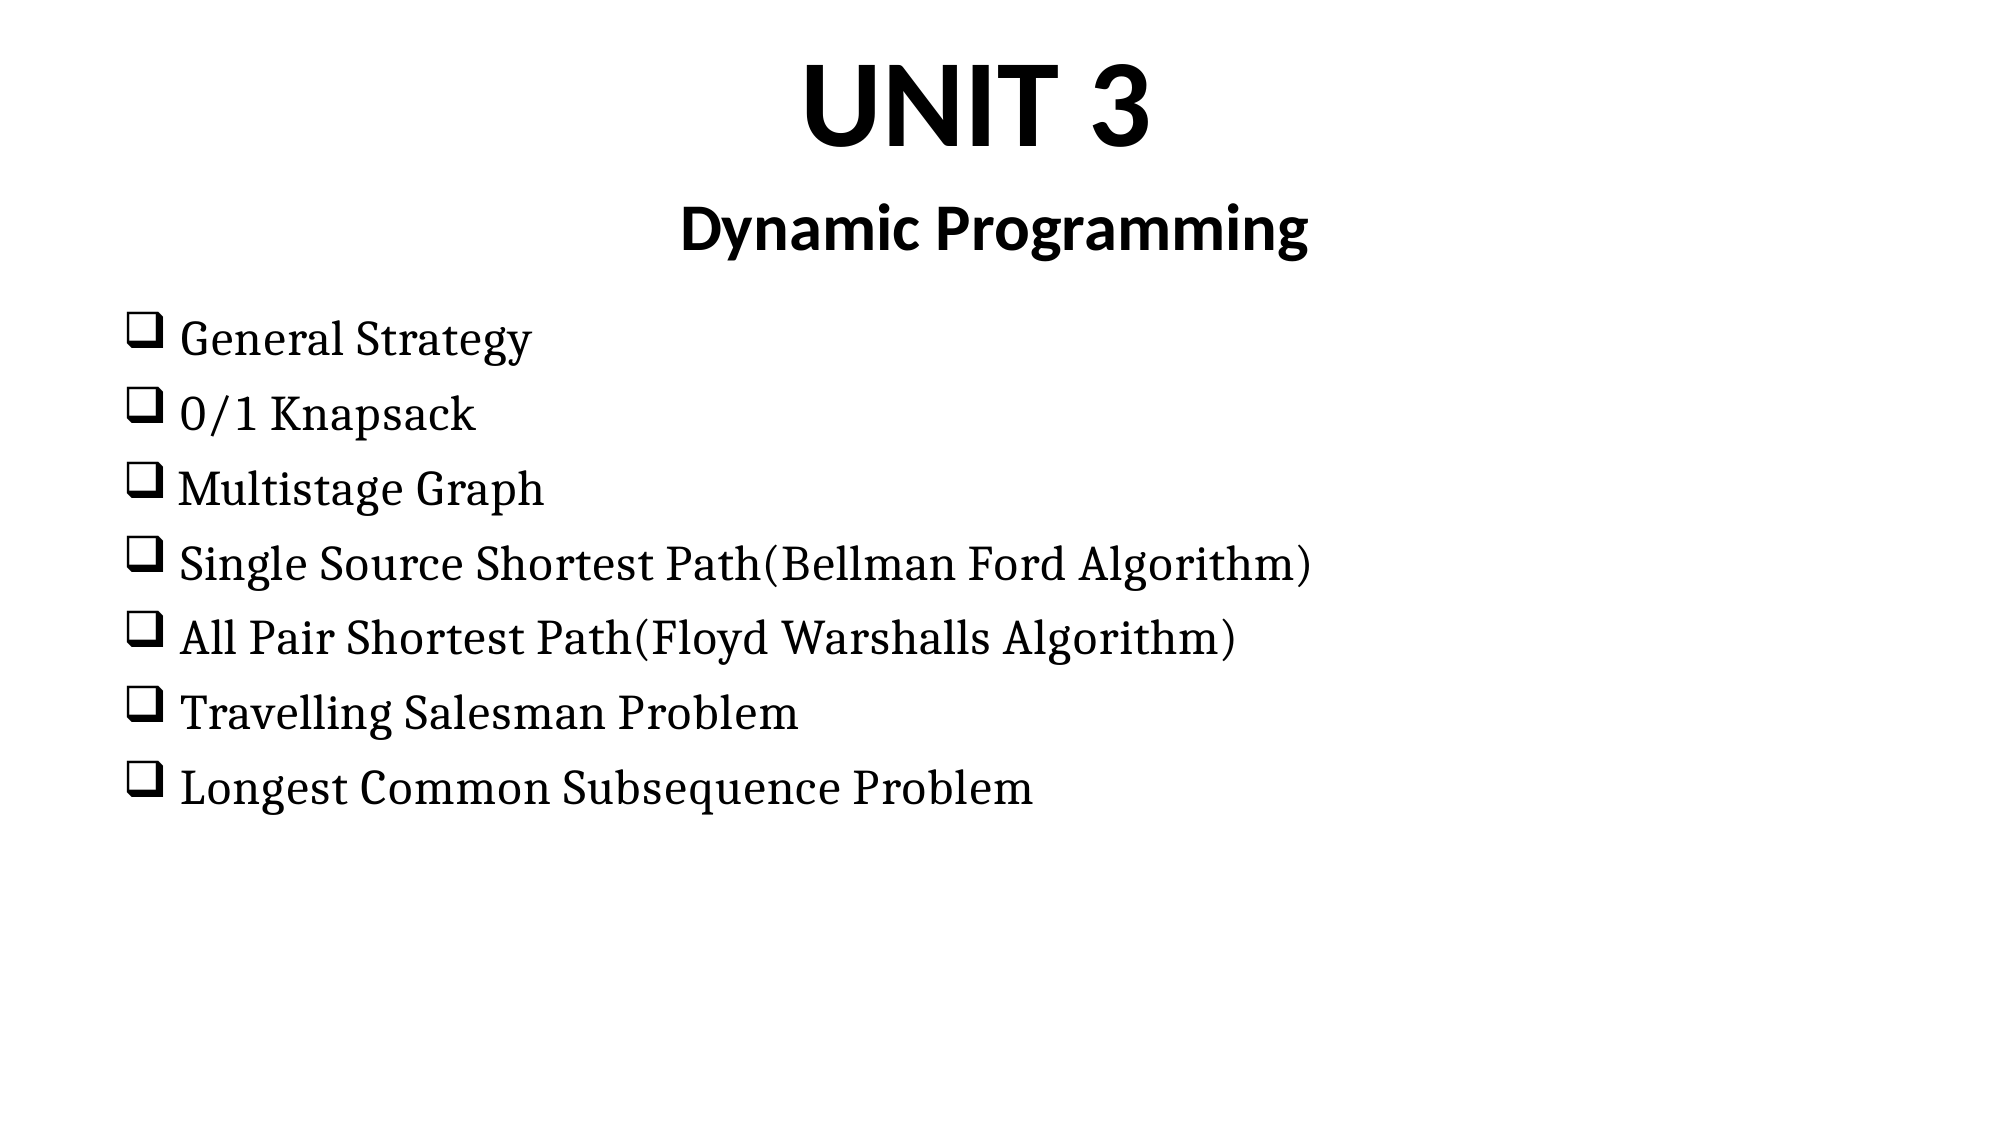

# UNIT 3
Dynamic Programming
General Strategy
0/1 Knapsack
Multistage Graph
Single Source Shortest Path(Bellman Ford Algorithm)
All Pair Shortest Path(Floyd Warshalls Algorithm)
Travelling Salesman Problem
Longest Common Subsequence Problem